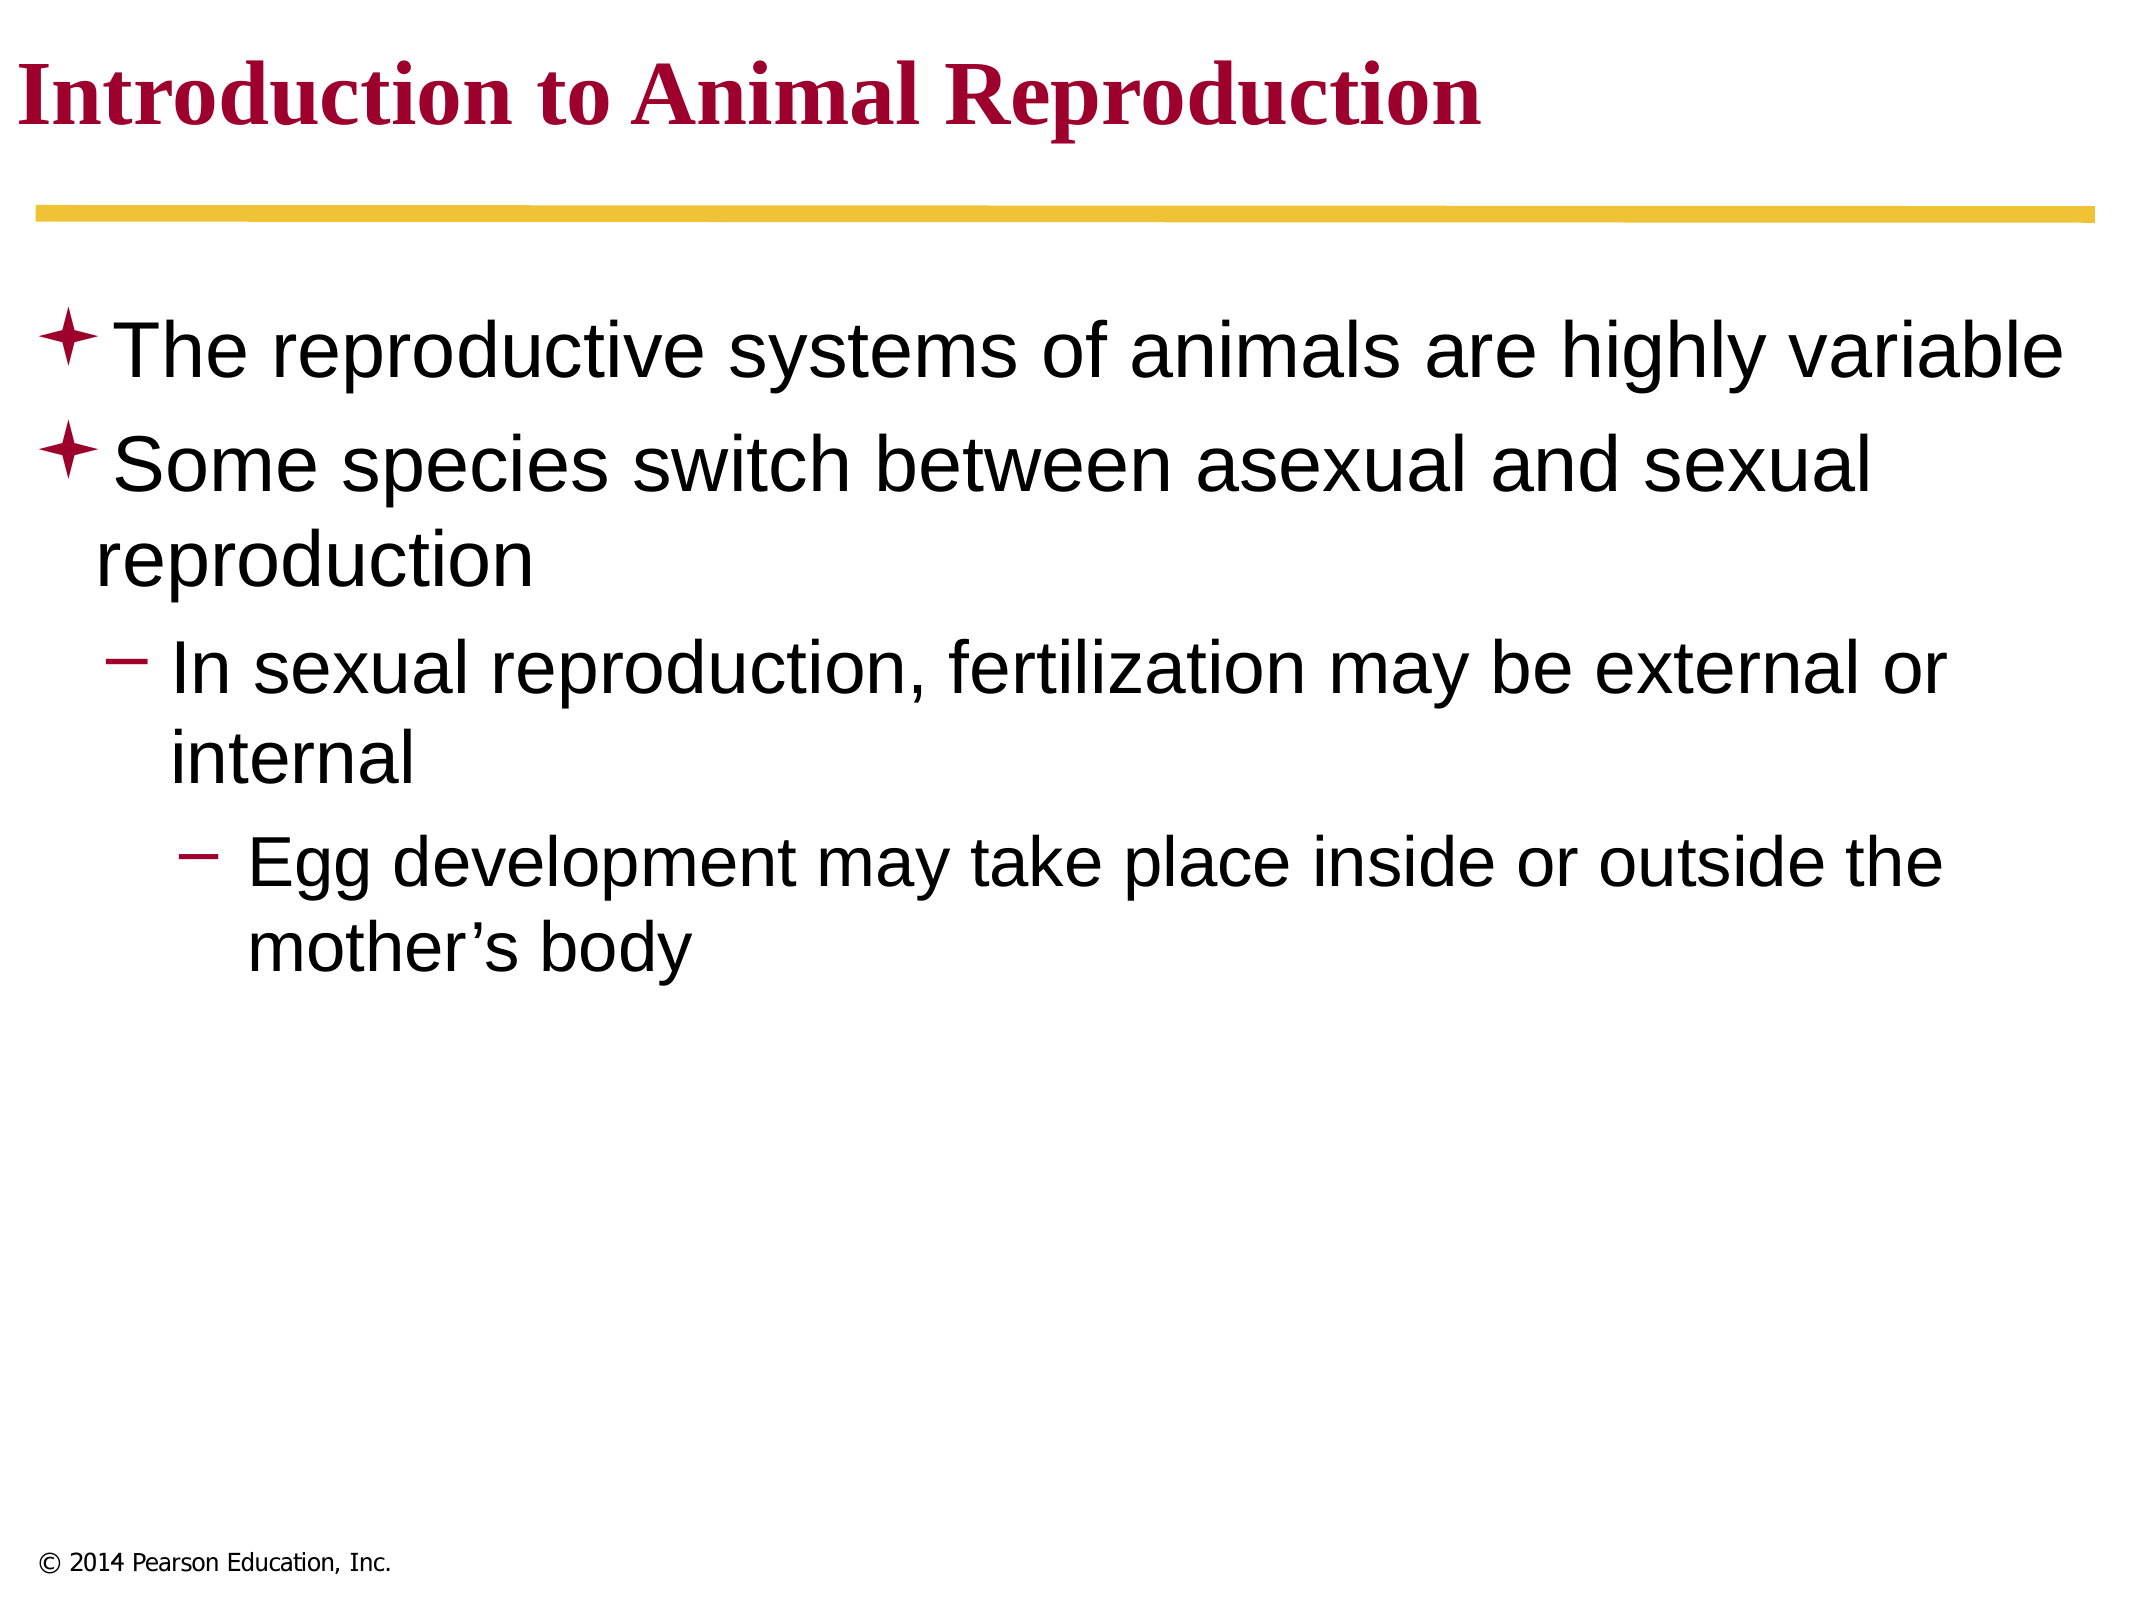

Introduction to Animal Reproduction

The reproductive systems of animals are highly variable
Some species switch between asexual and sexual reproduction
In sexual reproduction, fertilization may be external or internal
Egg development may take place inside or outside the mother’s body